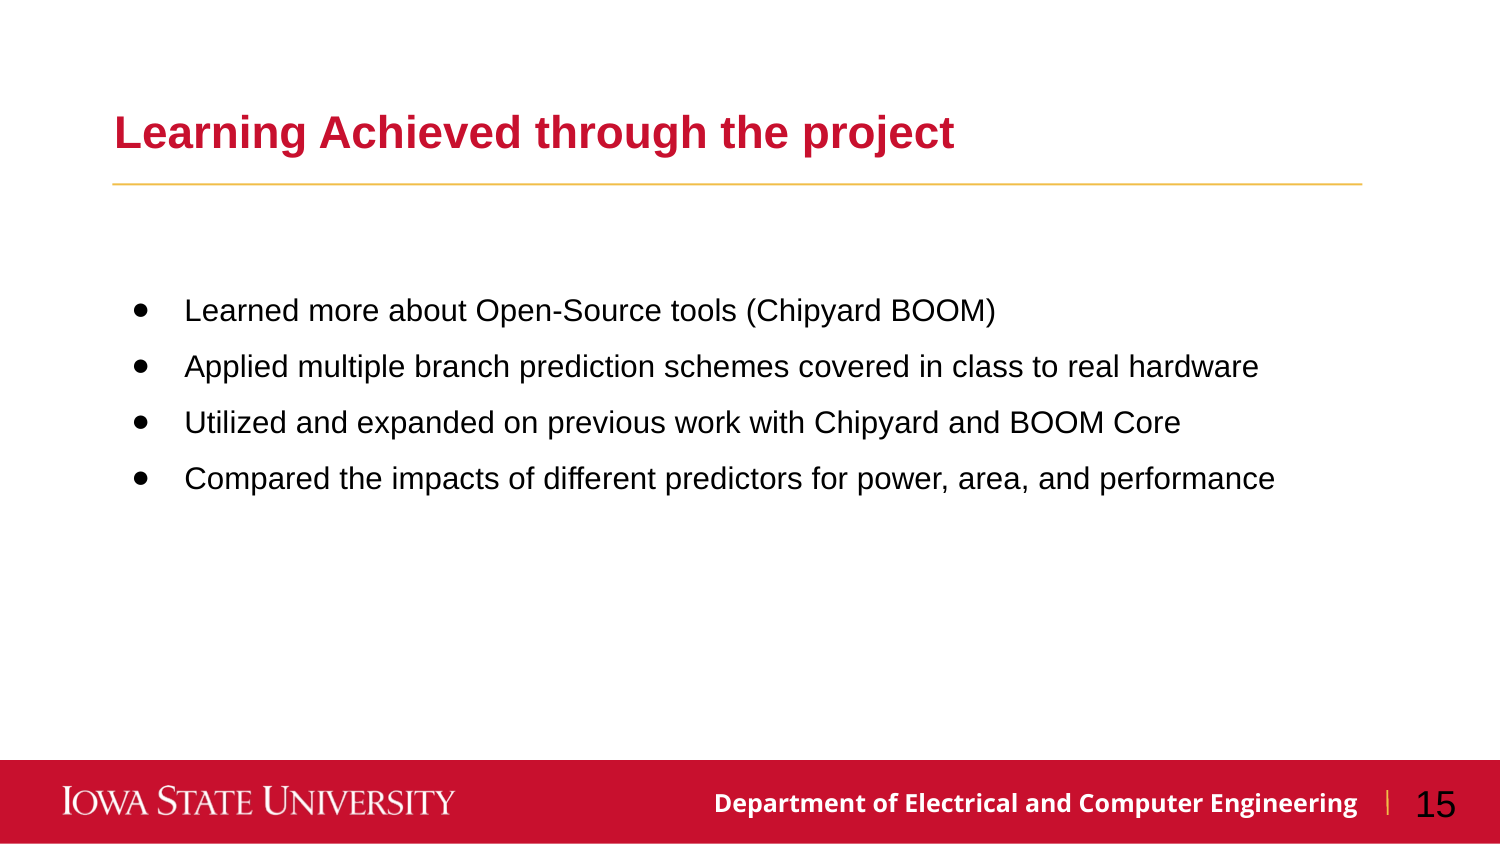

Learning Achieved through the project

Learned more about Open-Source tools (Chipyard BOOM)
Applied multiple branch prediction schemes covered in class to real hardware
Utilized and expanded on previous work with Chipyard and BOOM Core
Compared the impacts of different predictors for power, area, and performance